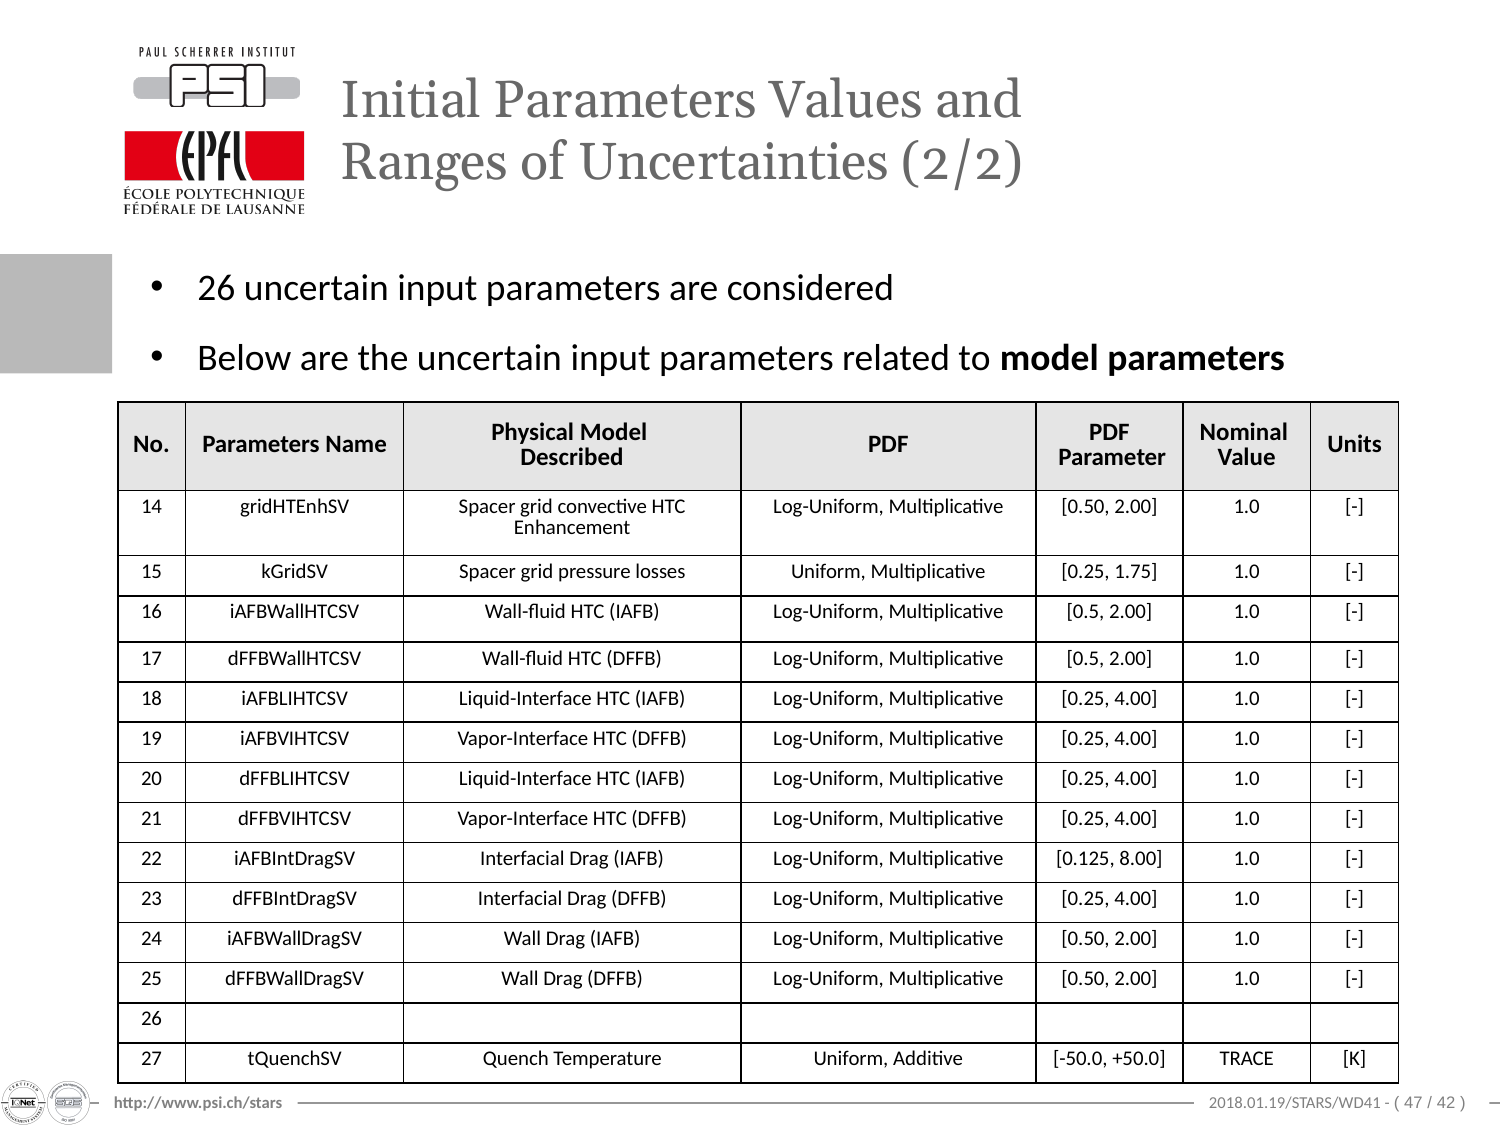

# Initial Parameters Values and Ranges of Uncertainties (2/2)
26 uncertain input parameters are considered
Below are the uncertain input parameters related to model parameters
| No. | Parameters Name | Physical Model Described | PDF | PDF Parameter | Nominal Value | Units |
| --- | --- | --- | --- | --- | --- | --- |
| 14 | gridHTEnhSV | Spacer grid convective HTC Enhancement | Log-Uniform, Multiplicative | [0.50, 2.00] | 1.0 | [-] |
| 15 | kGridSV | Spacer grid pressure losses | Uniform, Multiplicative | [0.25, 1.75] | 1.0 | [-] |
| 16 | iAFBWallHTCSV | Wall-fluid HTC (IAFB) | Log-Uniform, Multiplicative | [0.5, 2.00] | 1.0 | [-] |
| 17 | dFFBWallHTCSV | Wall-fluid HTC (DFFB) | Log-Uniform, Multiplicative | [0.5, 2.00] | 1.0 | [-] |
| 18 | iAFBLIHTCSV | Liquid-Interface HTC (IAFB) | Log-Uniform, Multiplicative | [0.25, 4.00] | 1.0 | [-] |
| 19 | iAFBVIHTCSV | Vapor-Interface HTC (DFFB) | Log-Uniform, Multiplicative | [0.25, 4.00] | 1.0 | [-] |
| 20 | dFFBLIHTCSV | Liquid-Interface HTC (IAFB) | Log-Uniform, Multiplicative | [0.25, 4.00] | 1.0 | [-] |
| 21 | dFFBVIHTCSV | Vapor-Interface HTC (DFFB) | Log-Uniform, Multiplicative | [0.25, 4.00] | 1.0 | [-] |
| 22 | iAFBIntDragSV | Interfacial Drag (IAFB) | Log-Uniform, Multiplicative | [0.125, 8.00] | 1.0 | [-] |
| 23 | dFFBIntDragSV | Interfacial Drag (DFFB) | Log-Uniform, Multiplicative | [0.25, 4.00] | 1.0 | [-] |
| 24 | iAFBWallDragSV | Wall Drag (IAFB) | Log-Uniform, Multiplicative | [0.50, 2.00] | 1.0 | [-] |
| 25 | dFFBWallDragSV | Wall Drag (DFFB) | Log-Uniform, Multiplicative | [0.50, 2.00] | 1.0 | [-] |
| 26 |  |  |  |  |  |  |
| 27 | tQuenchSV | Quench Temperature | Uniform, Additive | [-50.0, +50.0] | TRACE | [K] |